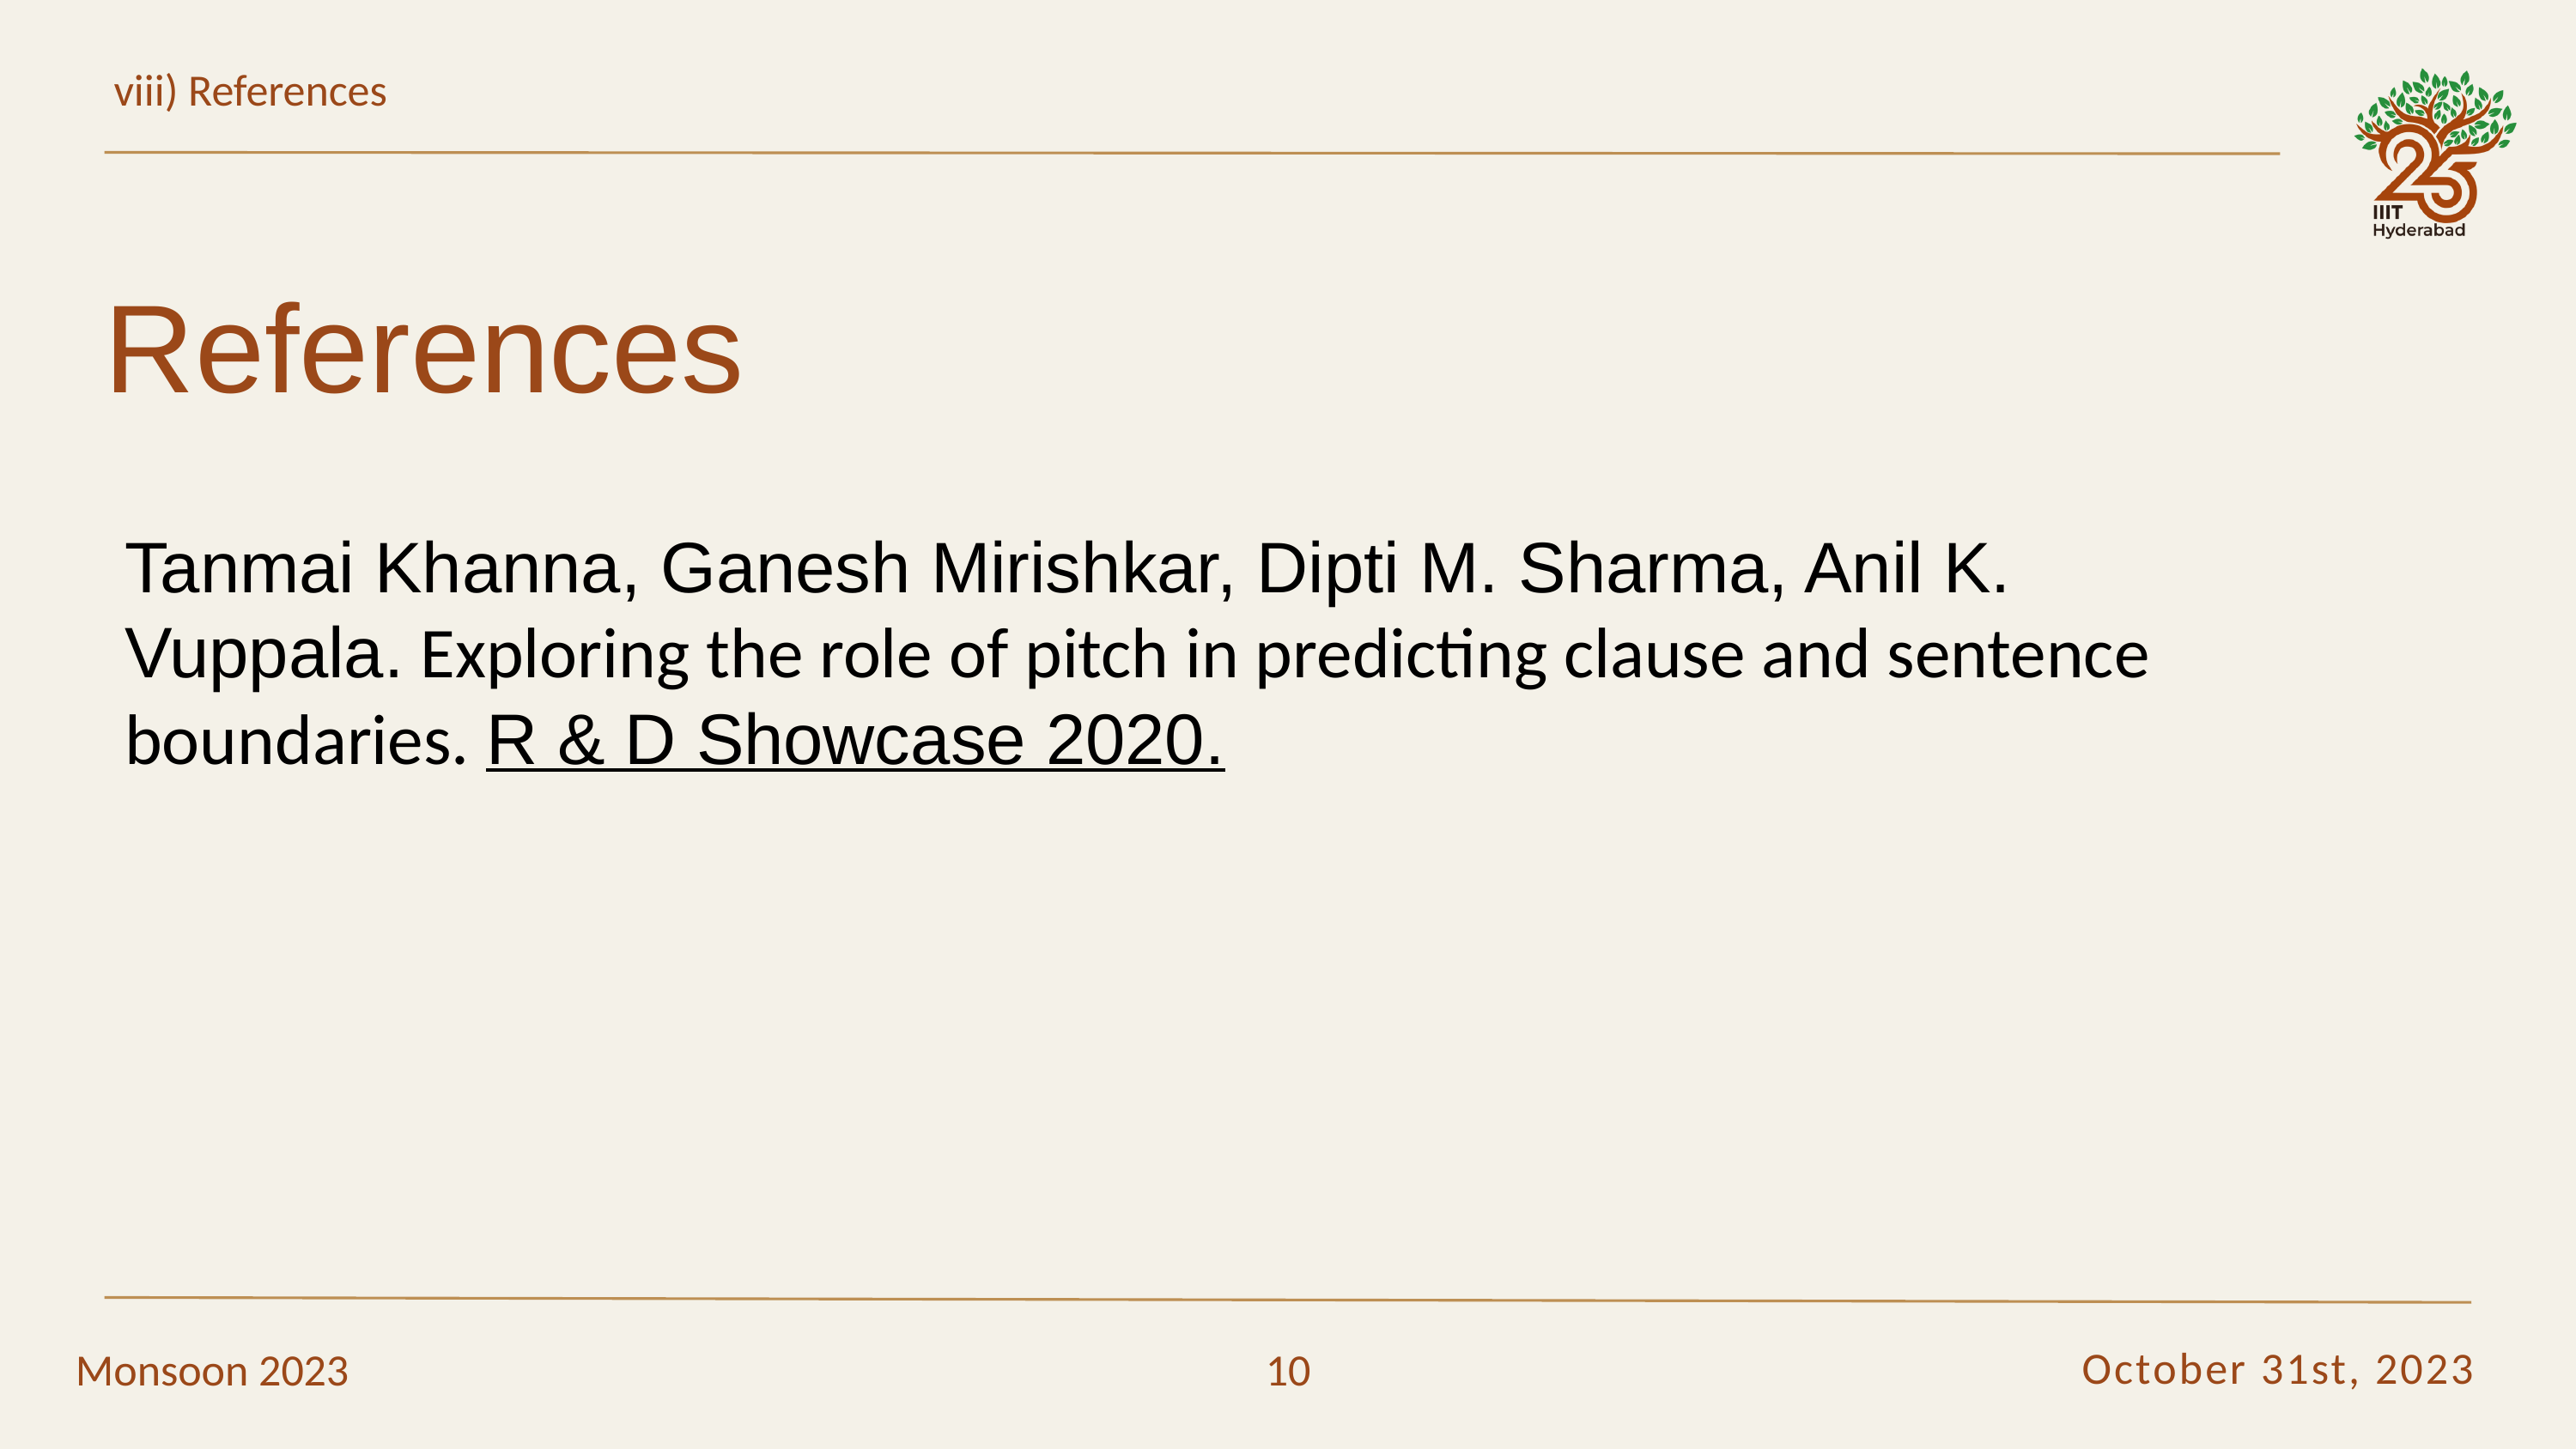

viii) References

References
Tanmai Khanna, Ganesh Mirishkar, Dipti M. Sharma, Anil K. Vuppala. Exploring the role of pitch in predicting clause and sentence boundaries. R & D Showcase 2020.

October 31st, 2023
Monsoon 2023
10